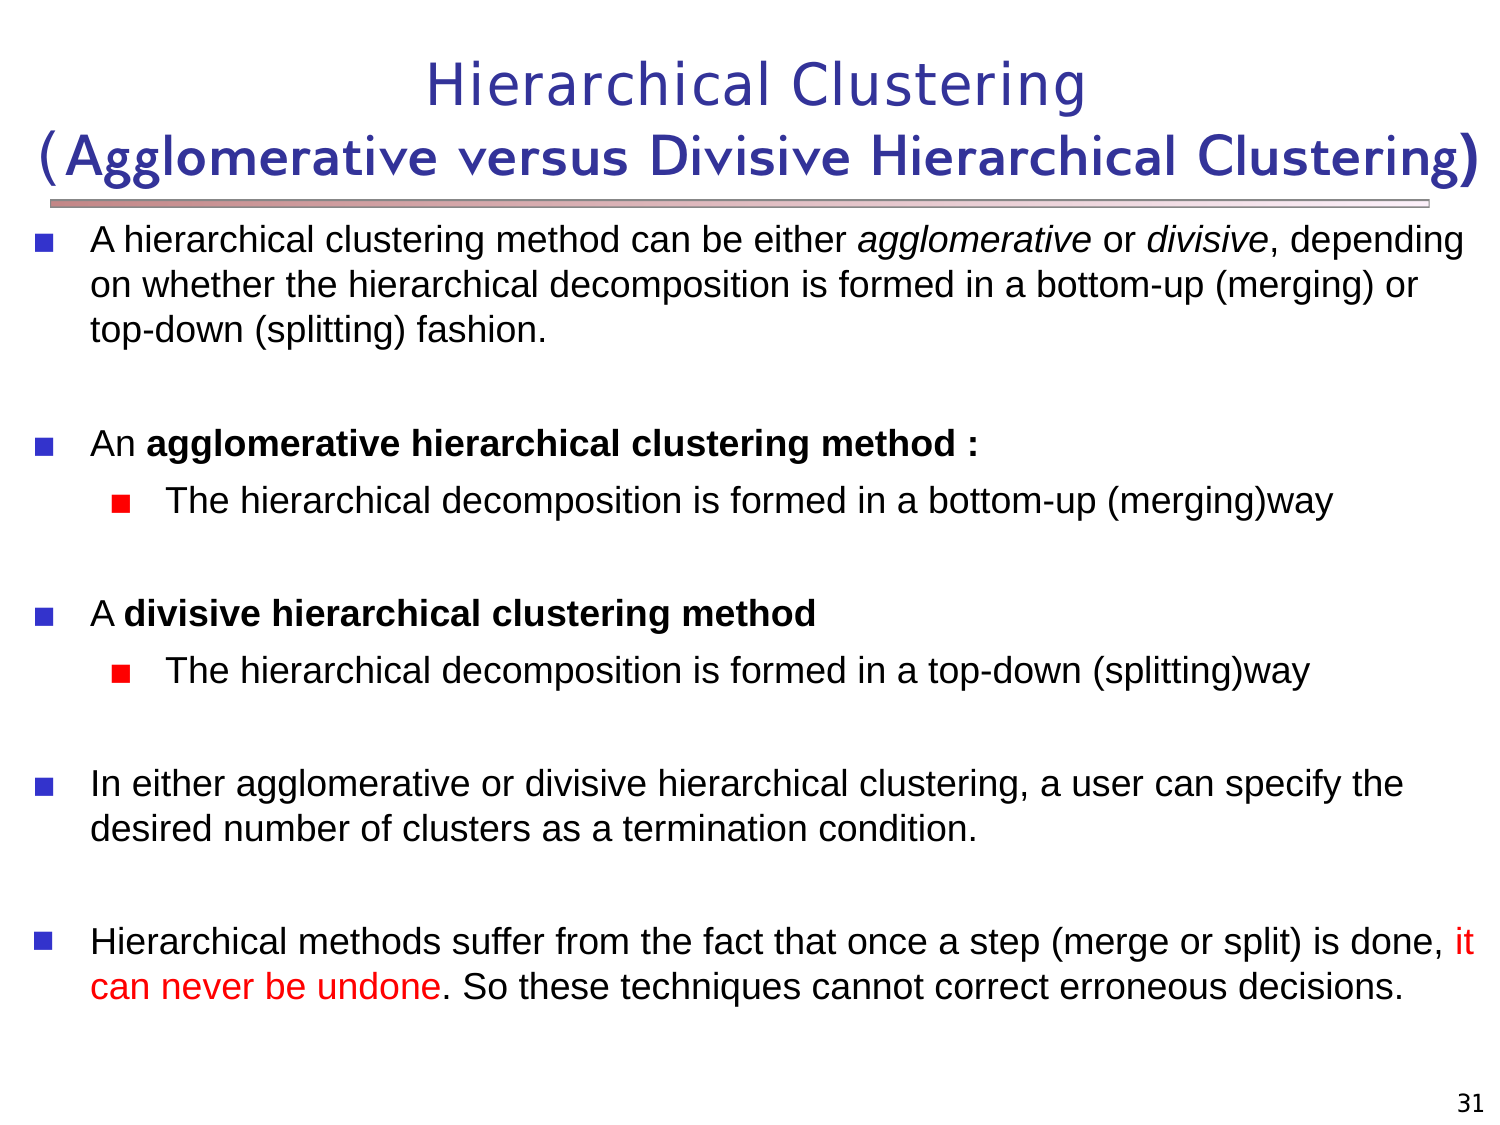

# Hierarchical Clustering (Agglomerative versus Divisive Hierarchical Clustering)
A hierarchical clustering method can be either agglomerative or divisive, depending on whether the hierarchical decomposition is formed in a bottom-up (merging) or top-down (splitting) fashion.

An agglomerative hierarchical clustering method :
The hierarchical decomposition is formed in a bottom-up (merging)way

A divisive hierarchical clustering method
The hierarchical decomposition is formed in a top-down (splitting)way

In either agglomerative or divisive hierarchical clustering, a user can specify the desired number of clusters as a termination condition.

Hierarchical methods suffer from the fact that once a step (merge or split) is done, it can never be undone. So these techniques cannot correct erroneous decisions.

31